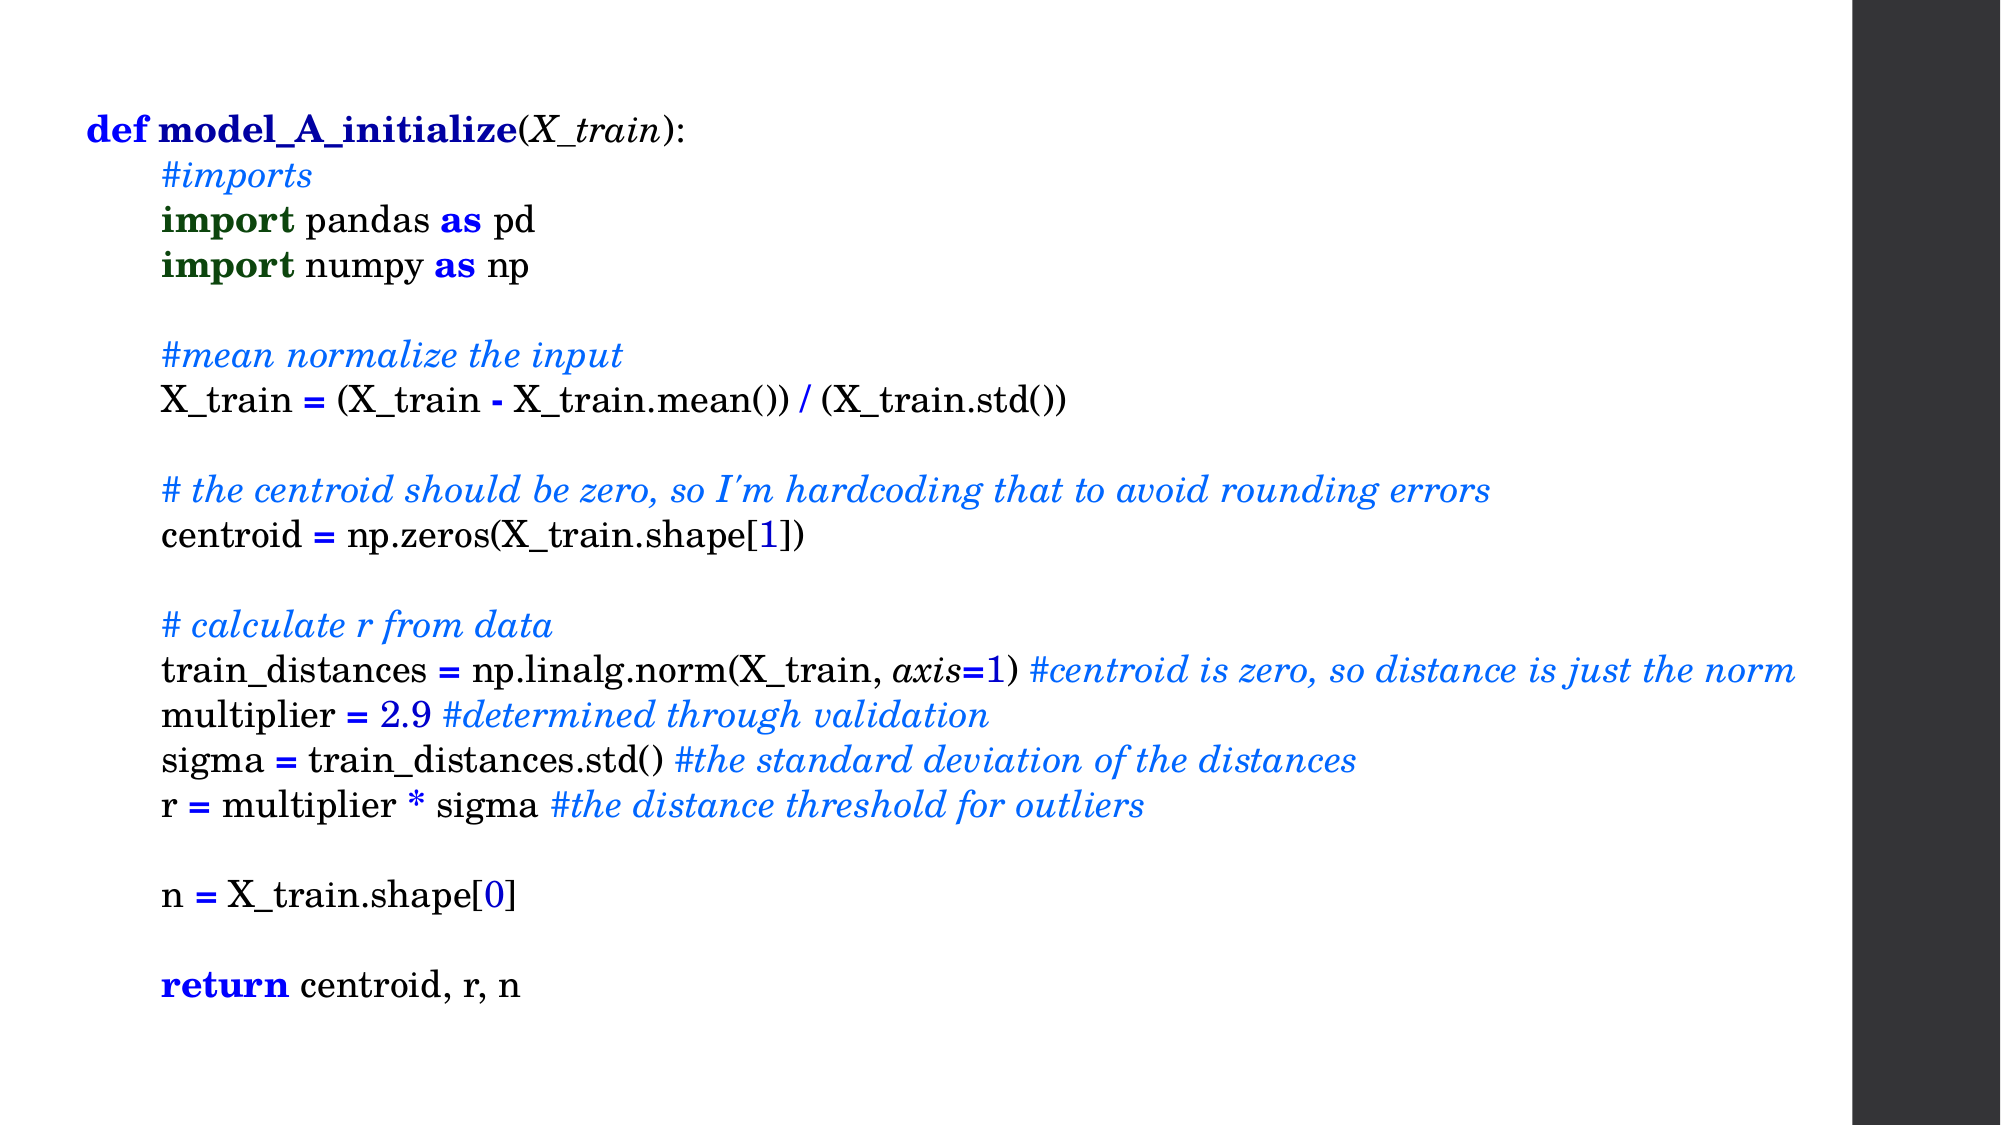

def model_A_initialize(X_train):
#imports
import pandas as pd
import numpy as np

#mean normalize the input
X_train = (X_train - X_train.mean()) / (X_train.std())

# the centroid should be zero, so I'm hardcoding that to avoid rounding errors
centroid = np.zeros(X_train.shape[1])

# calculate r from data
train_distances = np.linalg.norm(X_train, axis=1) #centroid is zero, so distance is just the norm
multiplier = 2.9 #determined through validation
sigma = train_distances.std() #the standard deviation of the distances
r = multiplier * sigma #the distance threshold for outliers

n = X_train.shape[0]

return centroid, r, n